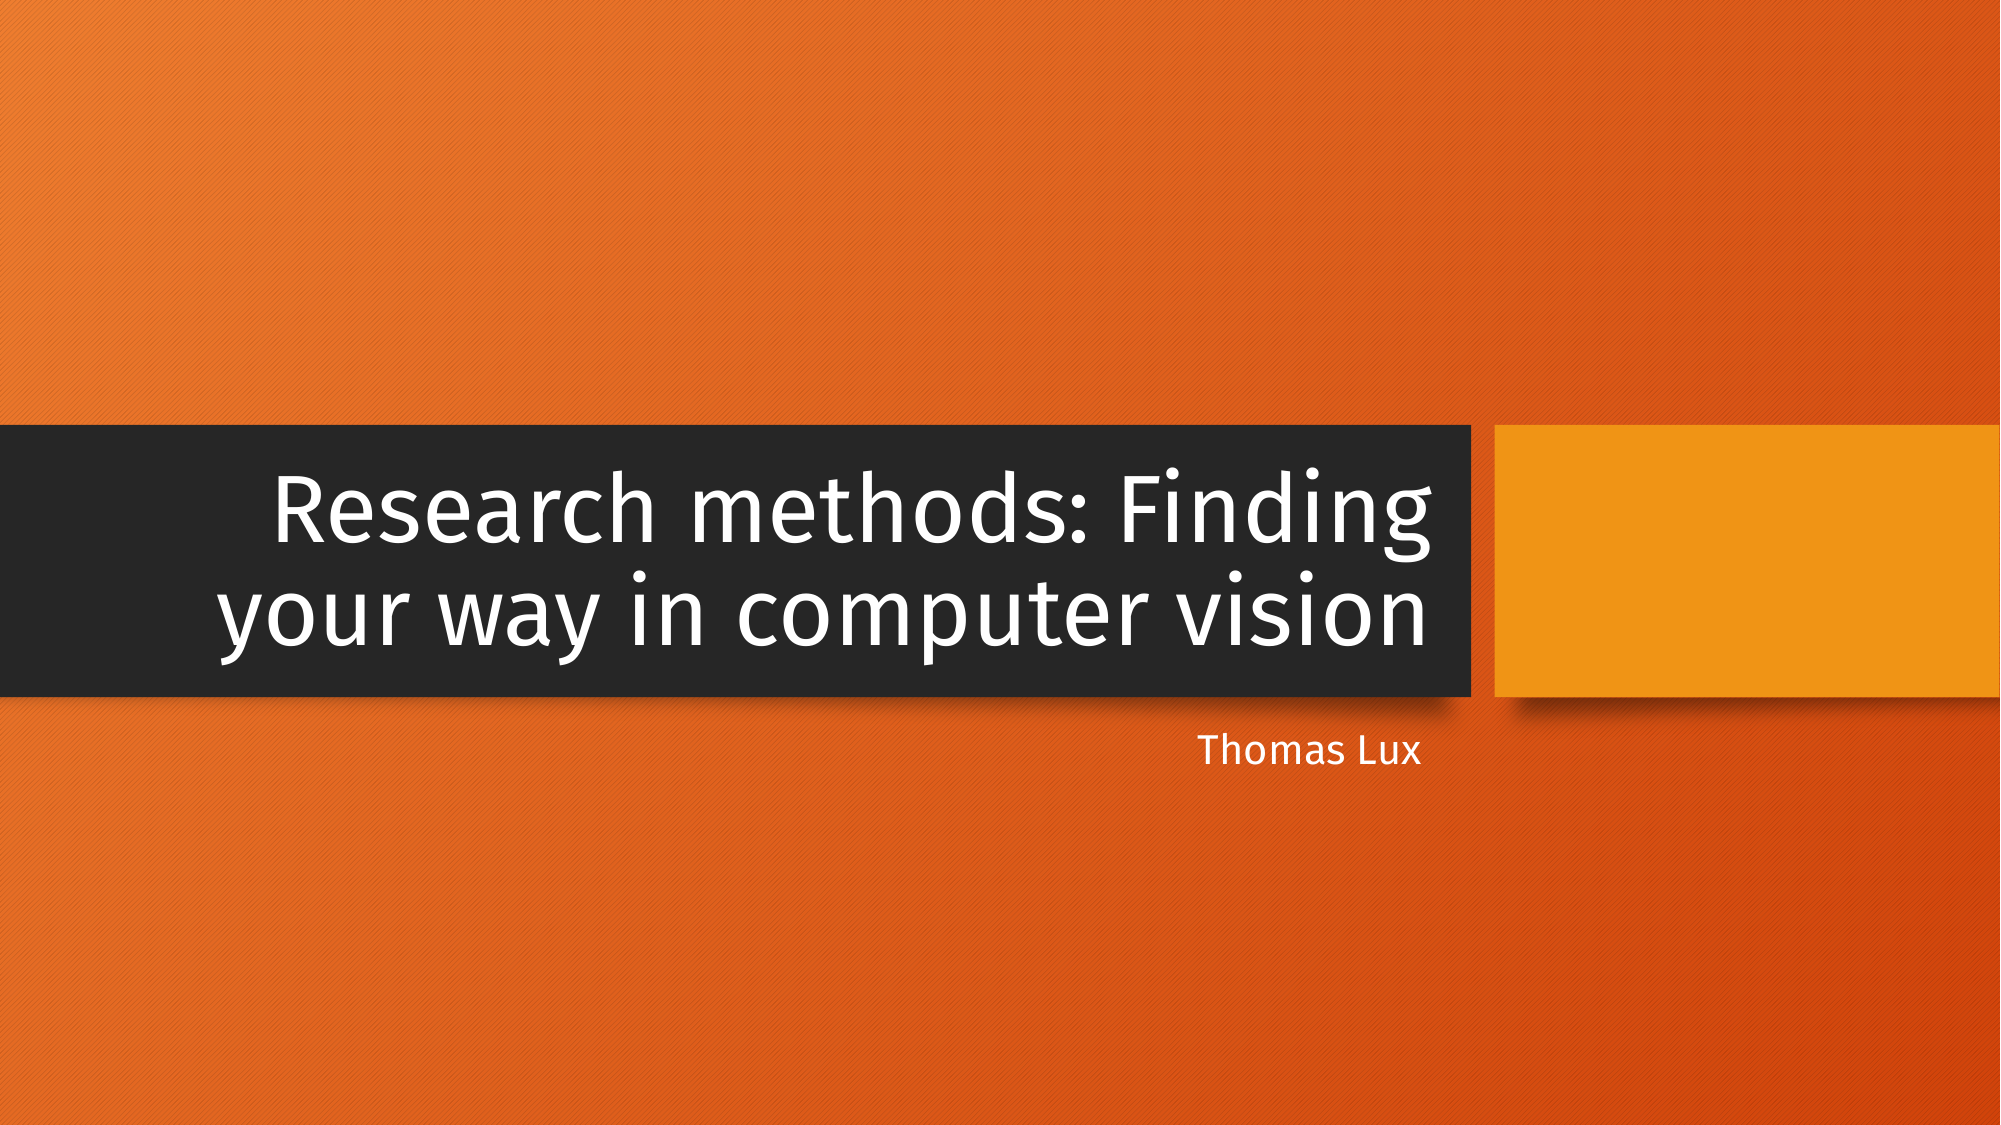

# Research methods: Finding your way in computer vision
Thomas Lux